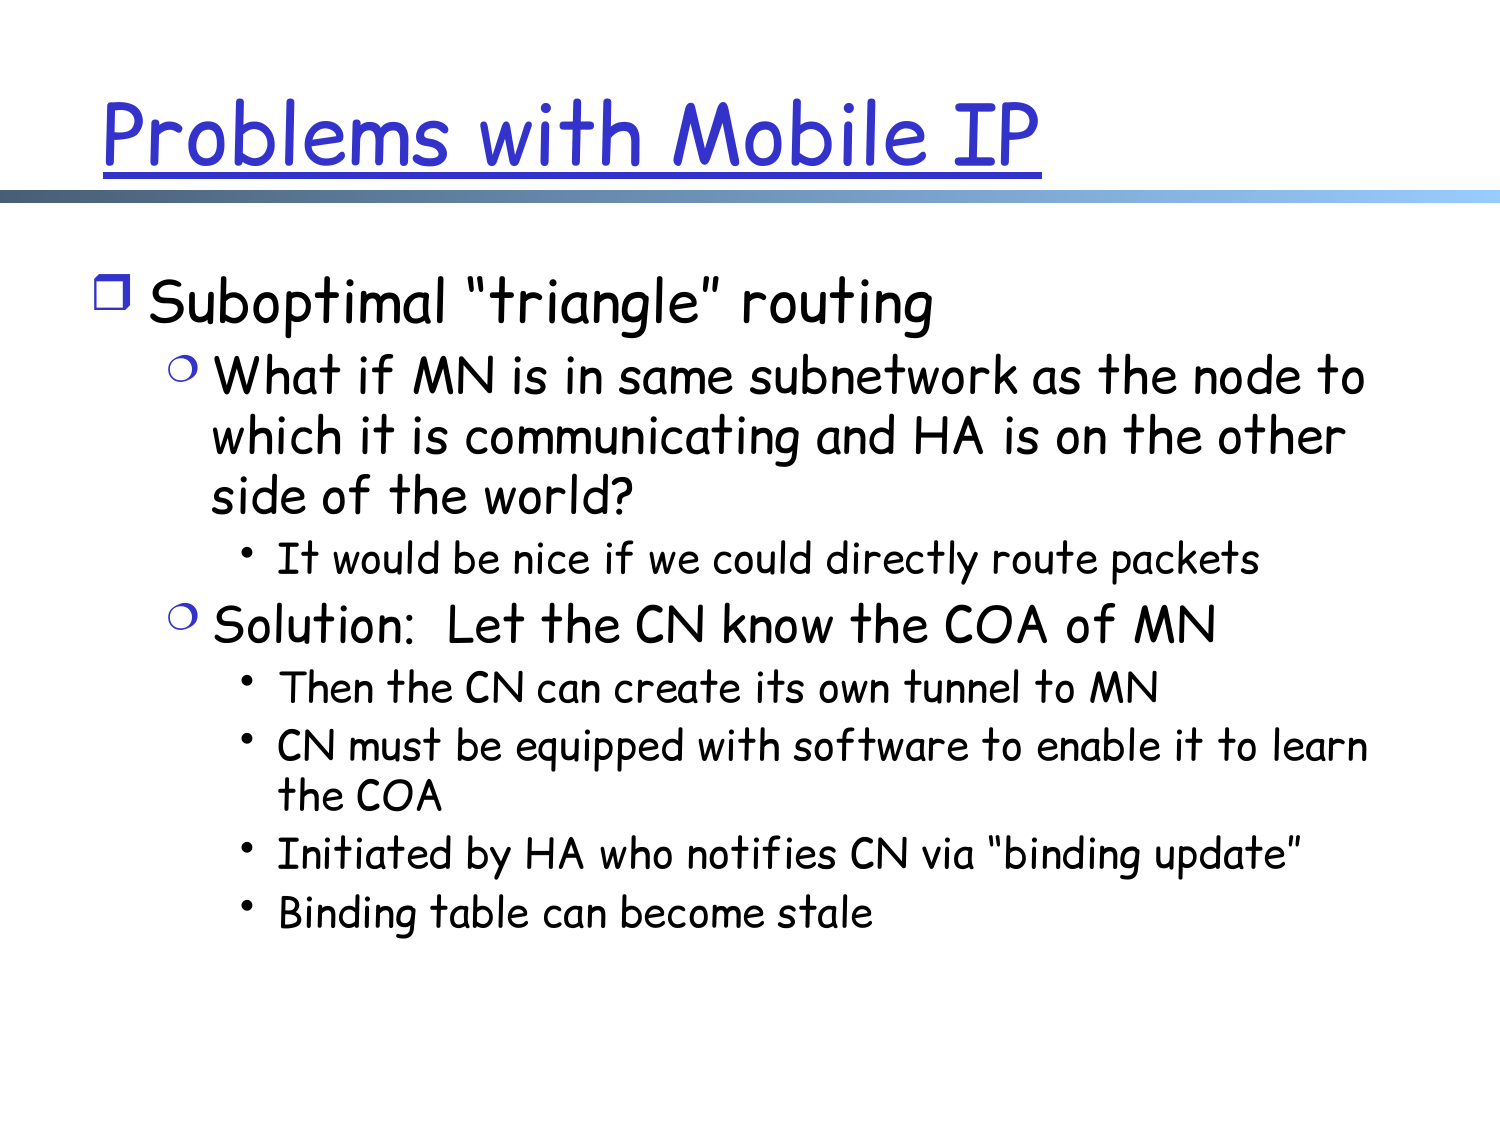

# Problems with Mobile IP
Suboptimal “triangle” routing
What if MN is in same subnetwork as the node to which it is communicating and HA is on the other side of the world?
It would be nice if we could directly route packets
Solution:  Let the CN know the COA of MN
Then the CN can create its own tunnel to MN
CN must be equipped with software to enable it to learn the COA
Initiated by HA who notifies CN via “binding update”
Binding table can become stale